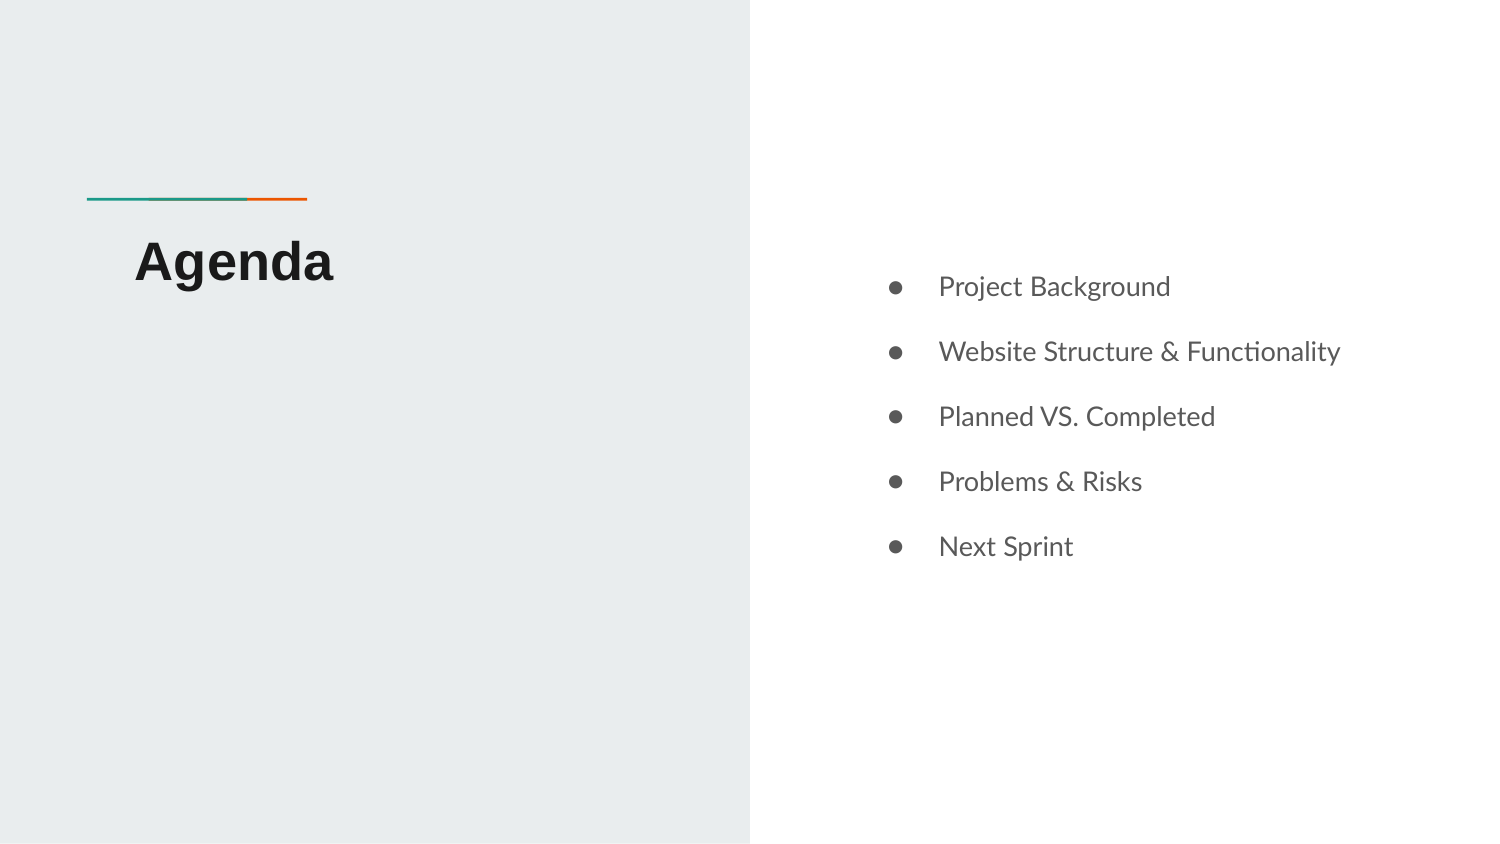

# Agenda
Project Background
Website Structure & Functionality
Planned VS. Completed
Problems & Risks
Next Sprint